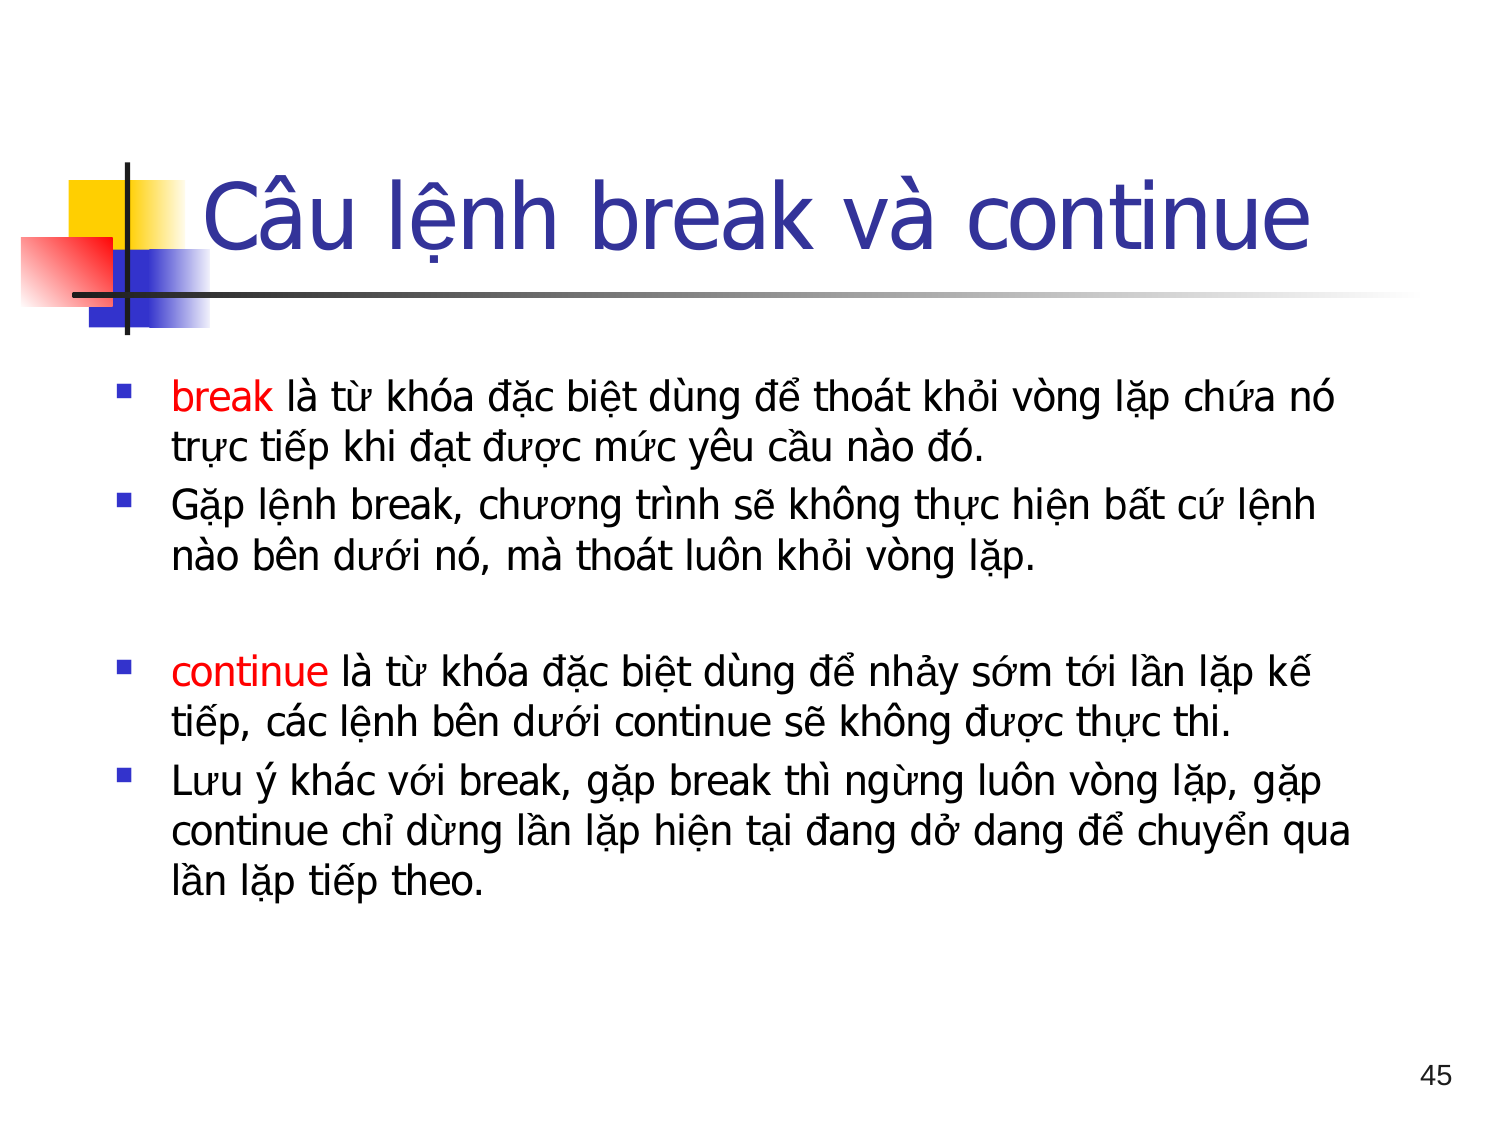

# Câu lệnh break và continue
break là từ khóa đặc biệt dùng để thoát khỏi vòng lặp chứa nó trực tiếp khi đạt được mức yêu cầu nào đó.
Gặp lệnh break, chương trình sẽ không thực hiện bất cứ lệnh nào bên dưới nó, mà thoát luôn khỏi vòng lặp.

continue là từ khóa đặc biệt dùng để nhảy sớm tới lần lặp kế tiếp, các lệnh bên dưới continue sẽ không được thực thi.
Lưu ý khác với break, gặp break thì ngừng luôn vòng lặp, gặp continue chỉ dừng lần lặp hiện tại đang dở dang để chuyển qua lần lặp tiếp theo.

45